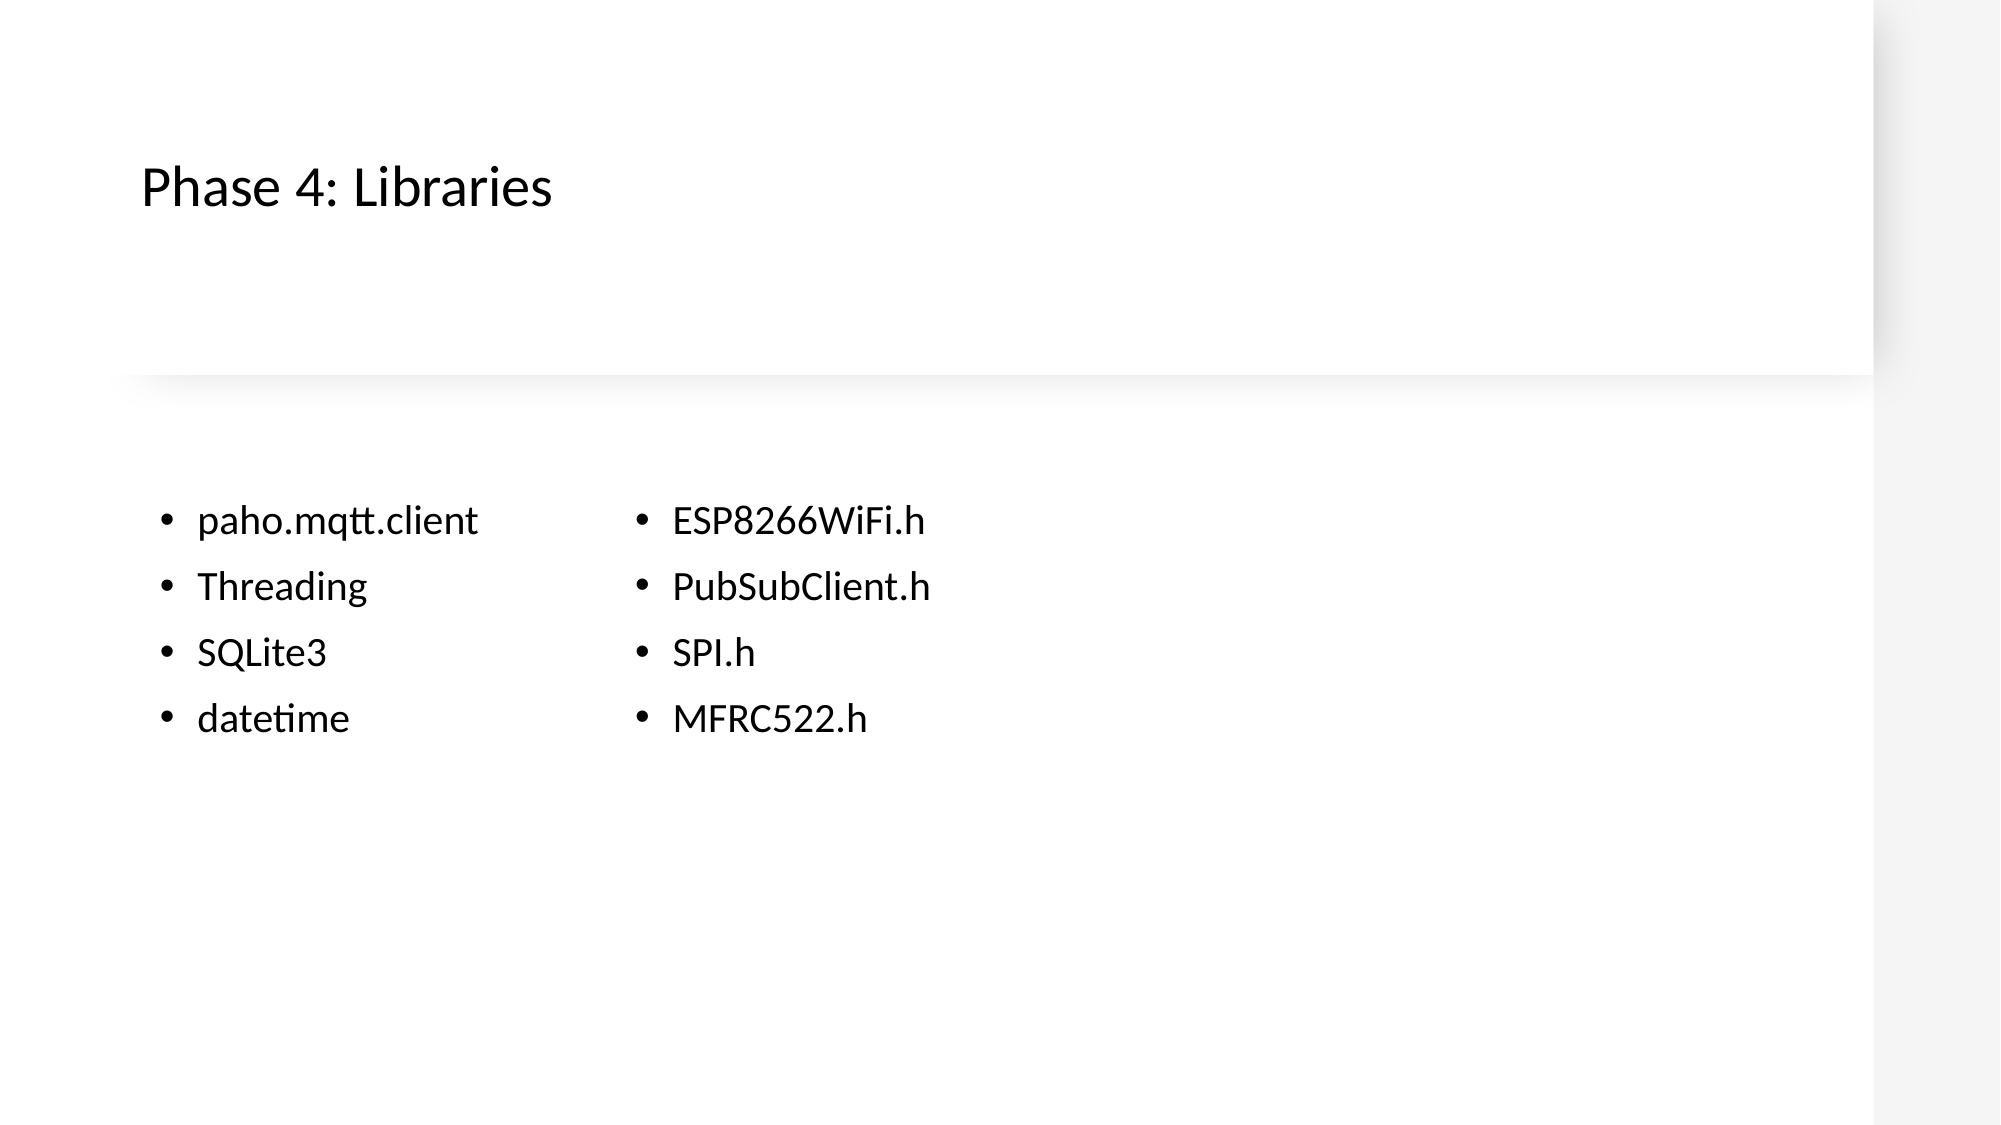

# Phase 4: Libraries
paho.mqtt.client
Threading
SQLite3
datetime

ESP8266WiFi.h
PubSubClient.h
SPI.h
MFRC522.h
22